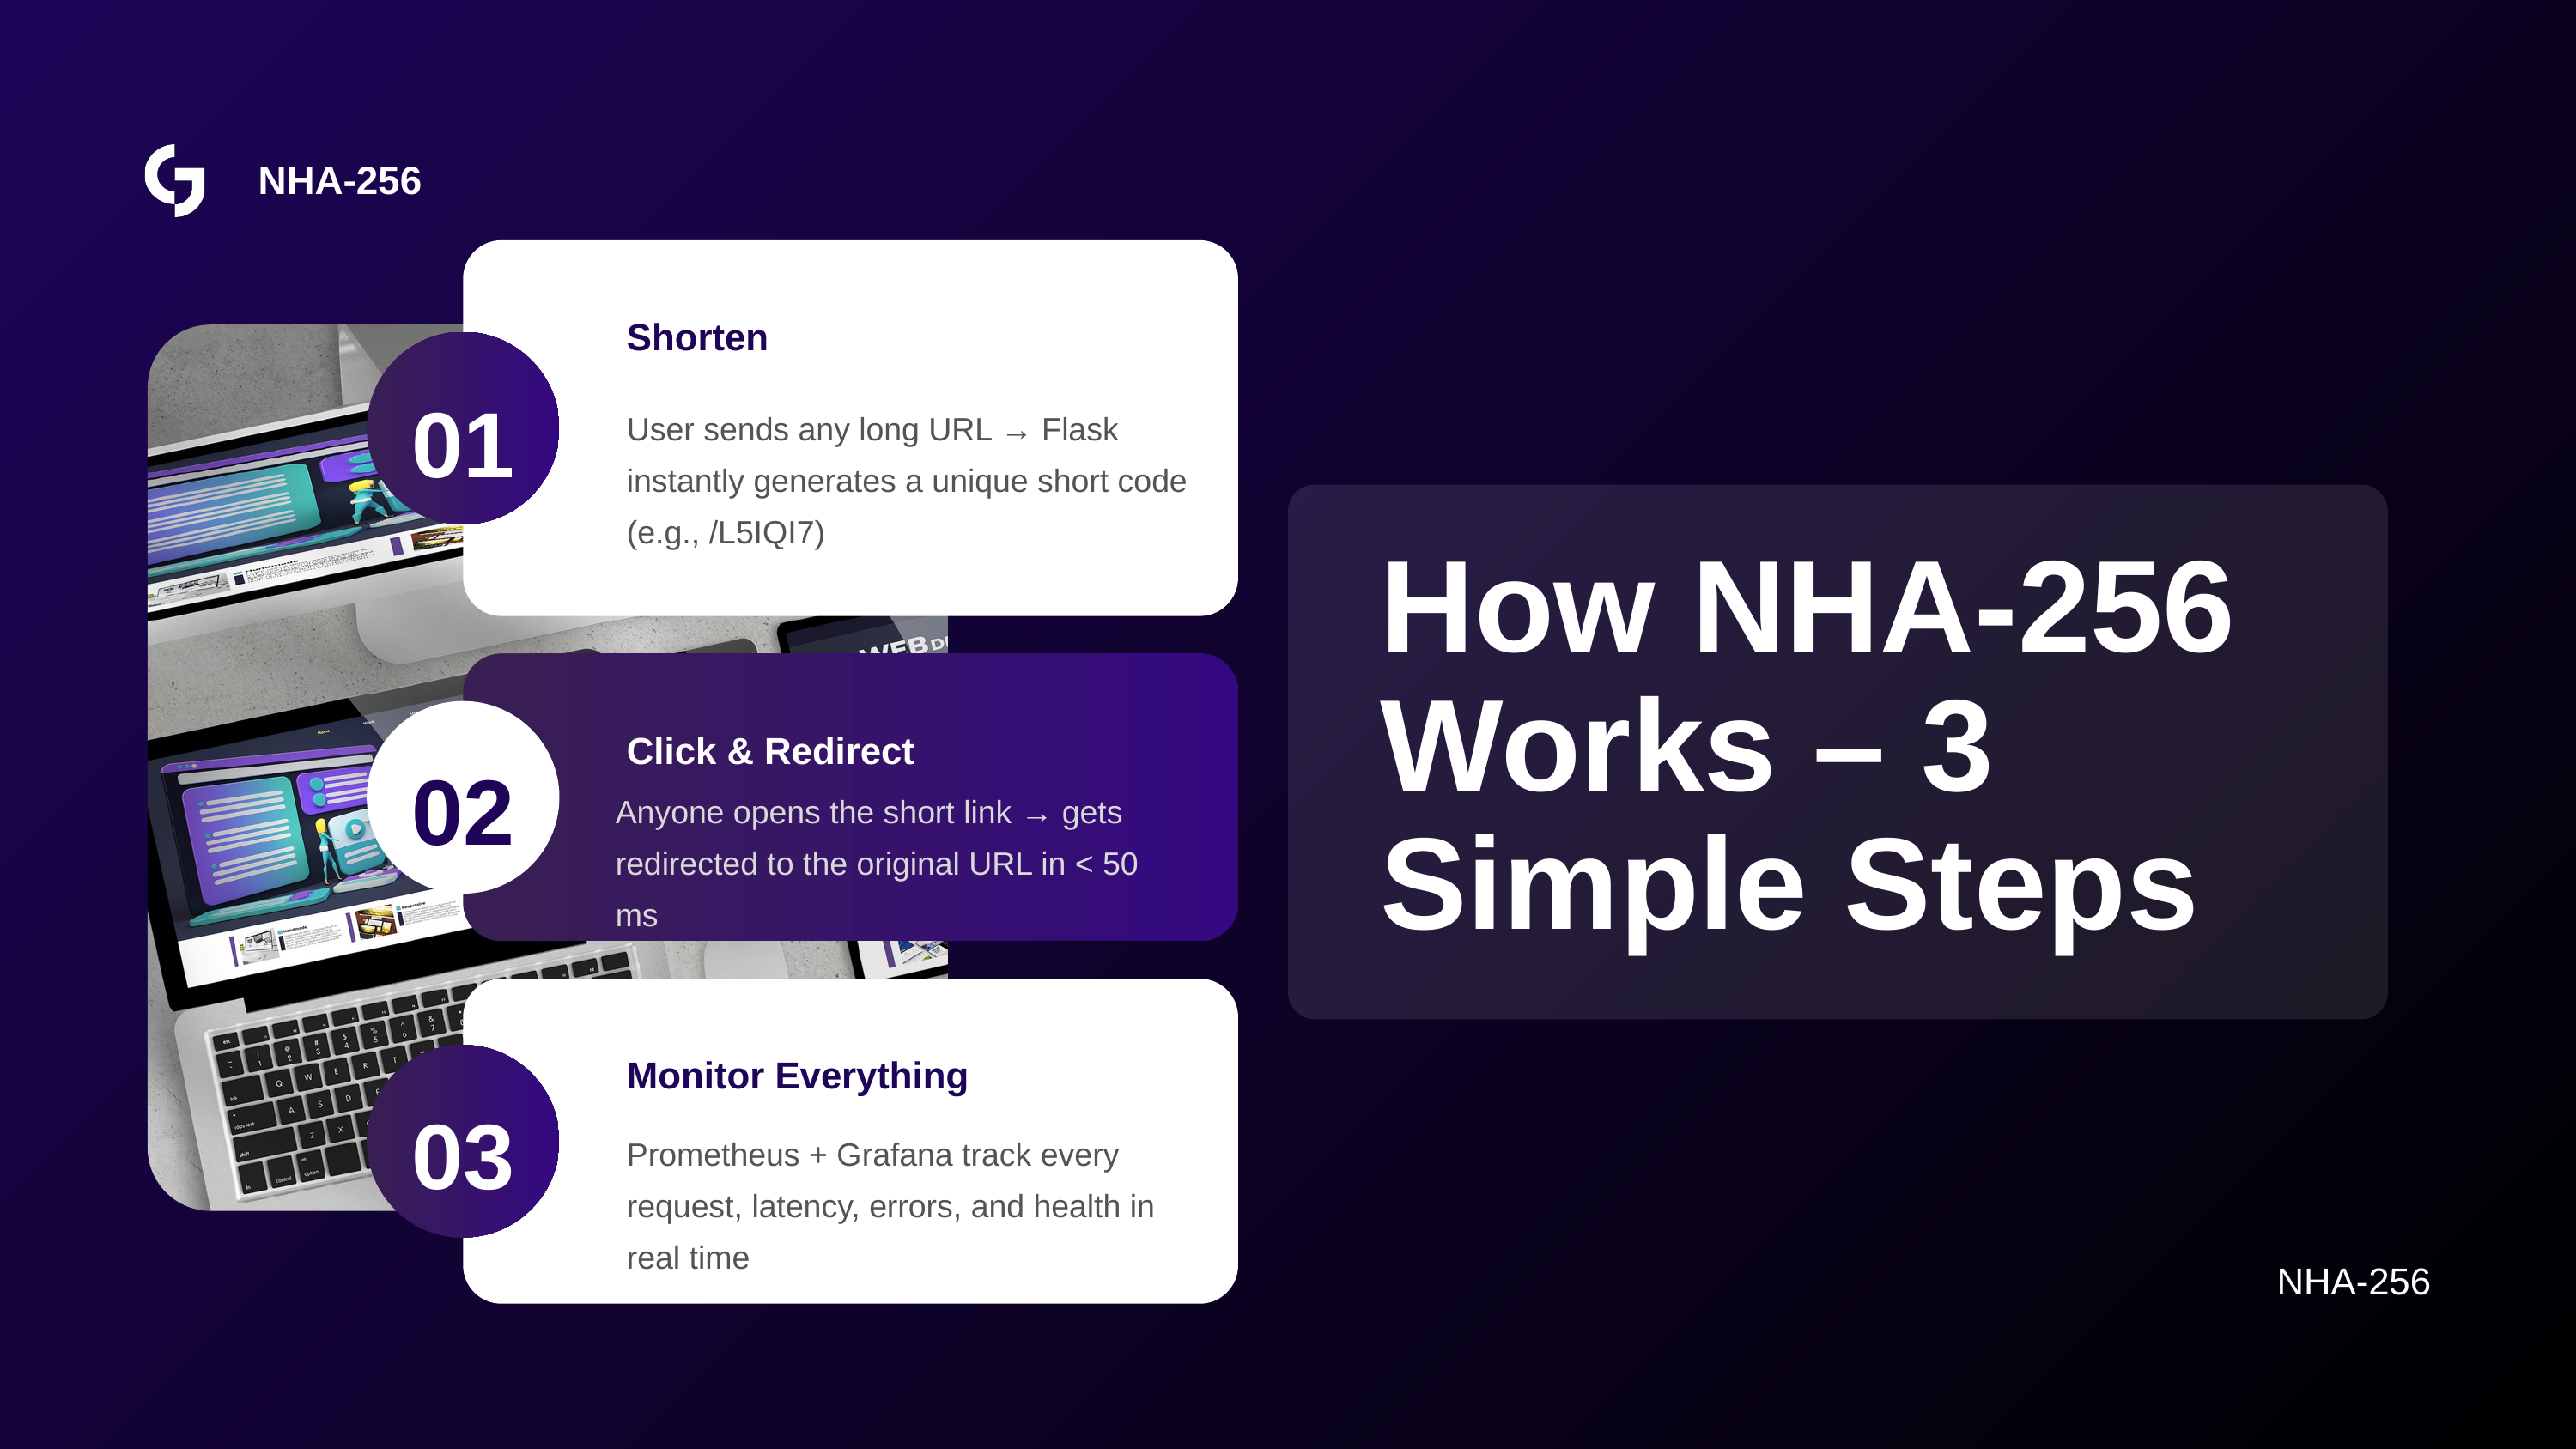

NHA-256

Shorten

01
User sends any long URL → Flask instantly generates a unique short code (e.g., /L5IQI7)

How NHA-256 Works – 3 Simple Steps

Click & Redirect
02
Anyone opens the short link → gets redirected to the original URL in < 50 ms

Monitor Everything

03
Prometheus + Grafana track every request, latency, errors, and health in real time
NHA-256